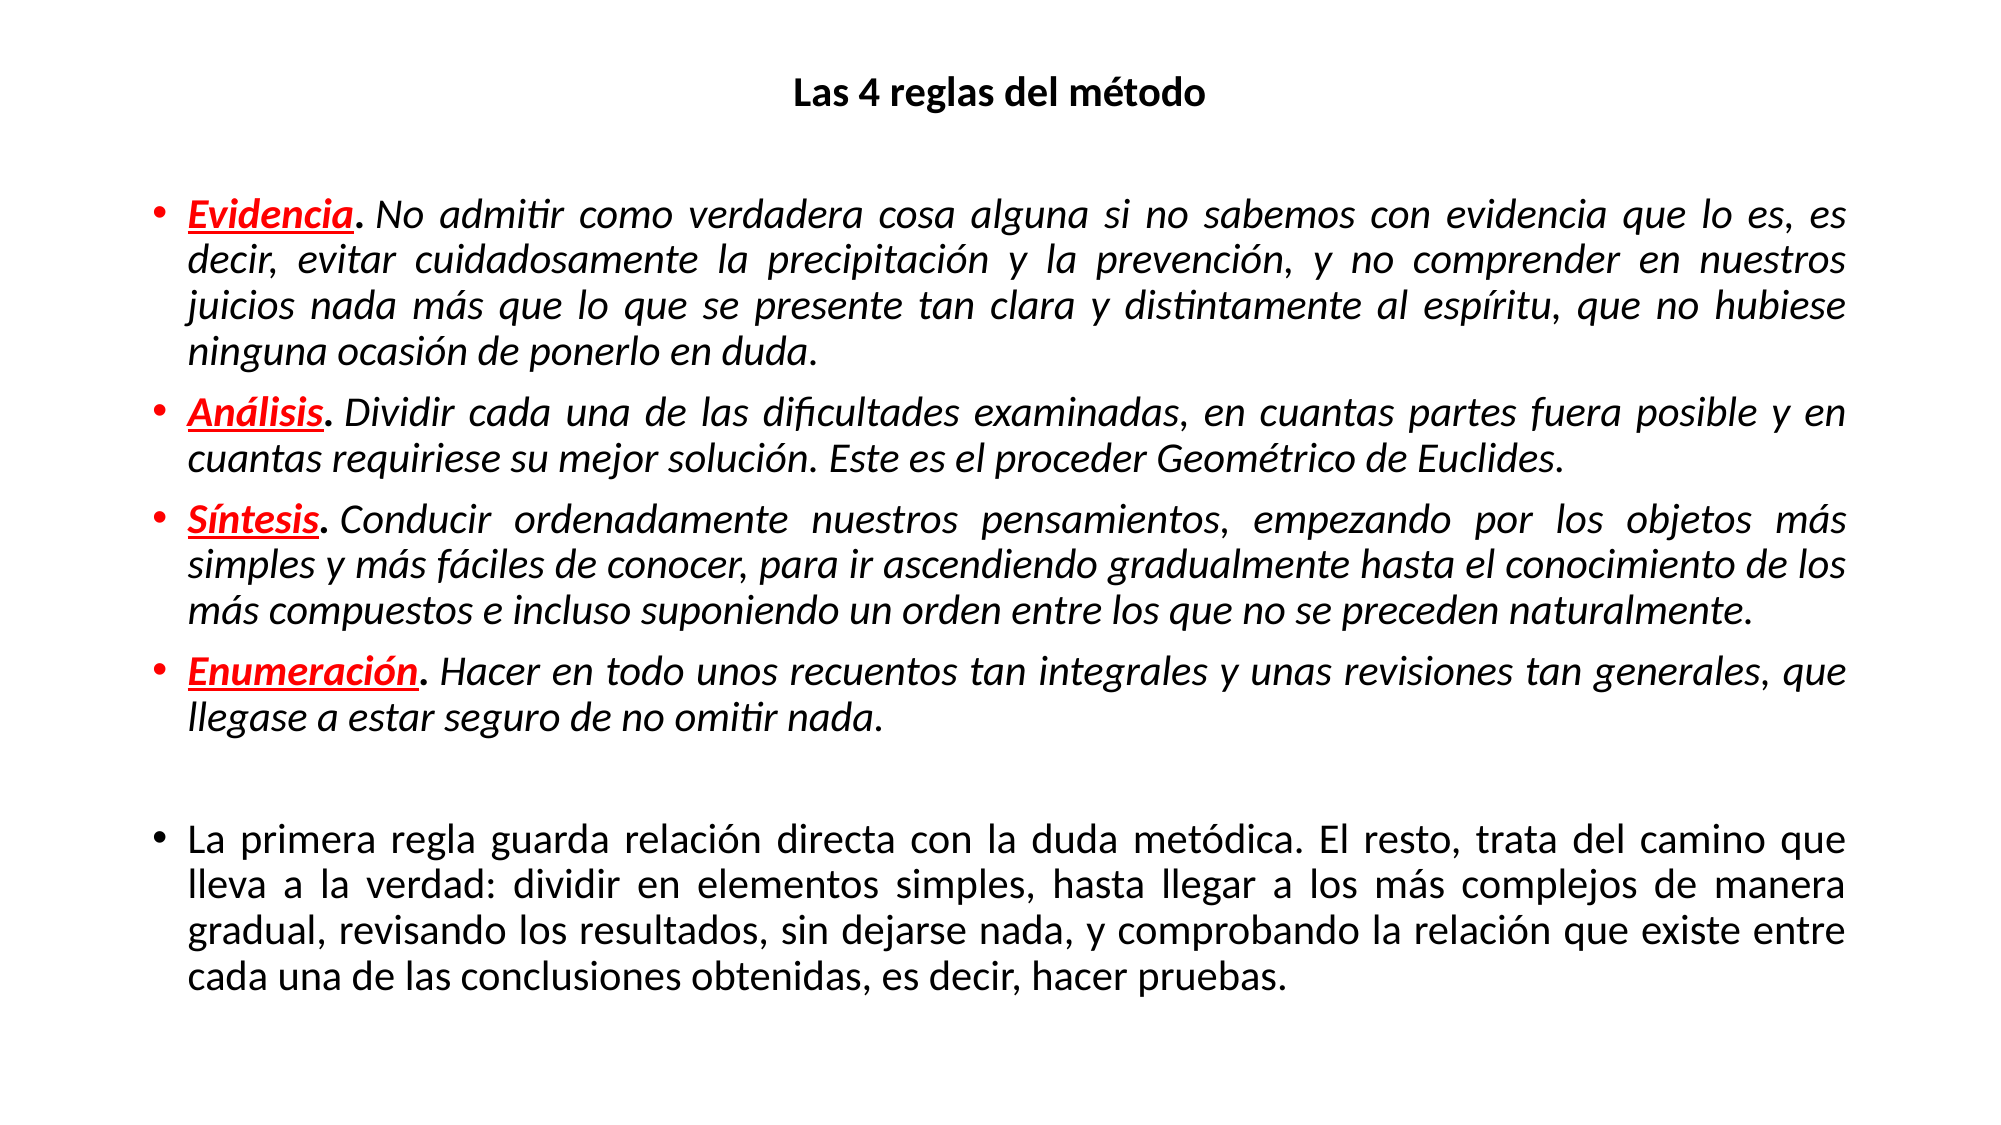

Las 4 reglas del método

Evidencia. No admitir como verdadera cosa alguna si no sabemos con evidencia que lo es, es decir, evitar cuidadosamente la precipitación y la prevención, y no comprender en nuestros juicios nada más que lo que se presente tan clara y distintamente al espíritu, que no hubiese ninguna ocasión de ponerlo en duda.
Análisis. Dividir cada una de las dificultades examinadas, en cuantas partes fuera posible y en cuantas requiriese su mejor solución. Este es el proceder Geométrico de Euclides.
Síntesis. Conducir ordenadamente nuestros pensamientos, empezando por los objetos más simples y más fáciles de conocer, para ir ascendiendo gradualmente hasta el conocimiento de los más compuestos e incluso suponiendo un orden entre los que no se preceden naturalmente.
Enumeración. Hacer en todo unos recuentos tan integrales y unas revisiones tan generales, que llegase a estar seguro de no omitir nada.

La primera regla guarda relación directa con la duda metódica. El resto, trata del camino que lleva a la verdad: dividir en elementos simples, hasta llegar a los más complejos de manera gradual, revisando los resultados, sin dejarse nada, y comprobando la relación que existe entre cada una de las conclusiones obtenidas, es decir, hacer pruebas.